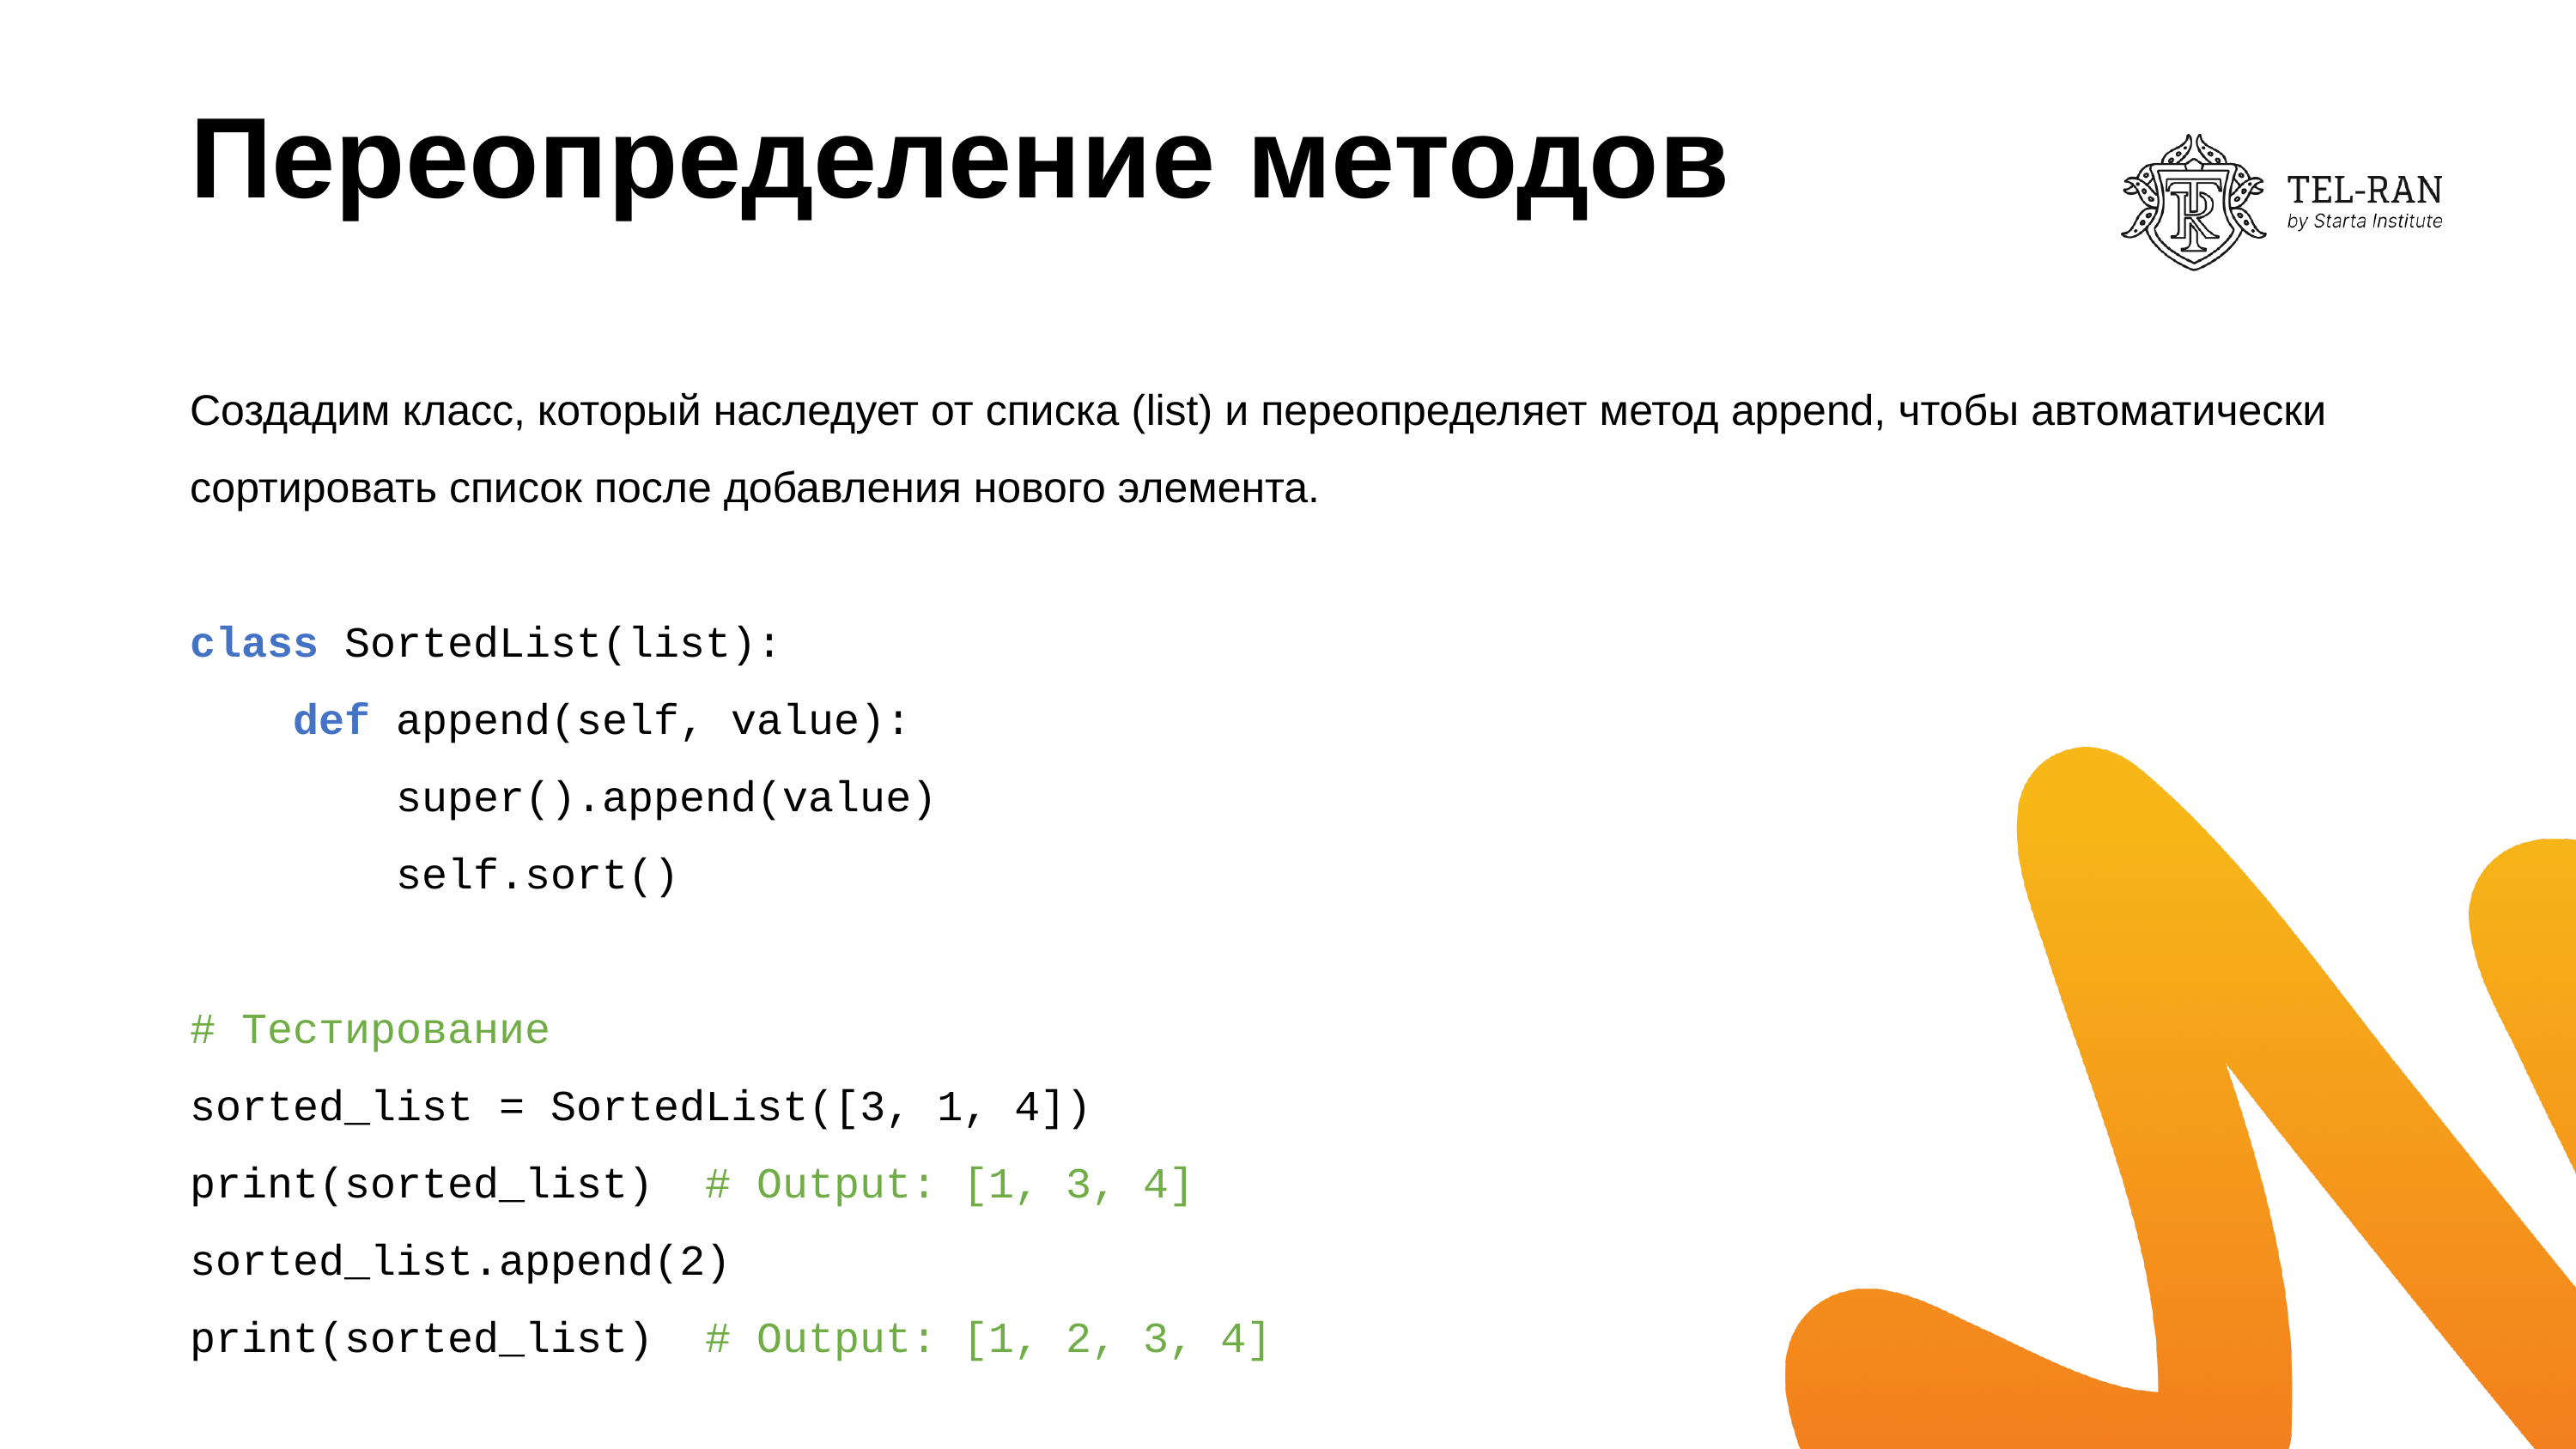

# Переопределение методов
Создадим класс, который наследует от списка (list) и переопределяет метод append, чтобы автоматически сортировать список после добавления нового элемента.

class SortedList(list):
    def append(self, value):
        super().append(value)
        self.sort()

# Тестирование
sorted_list = SortedList([3, 1, 4])
print(sorted_list)  # Output: [1, 3, 4]
sorted_list.append(2)
print(sorted_list)  # Output: [1, 2, 3, 4]